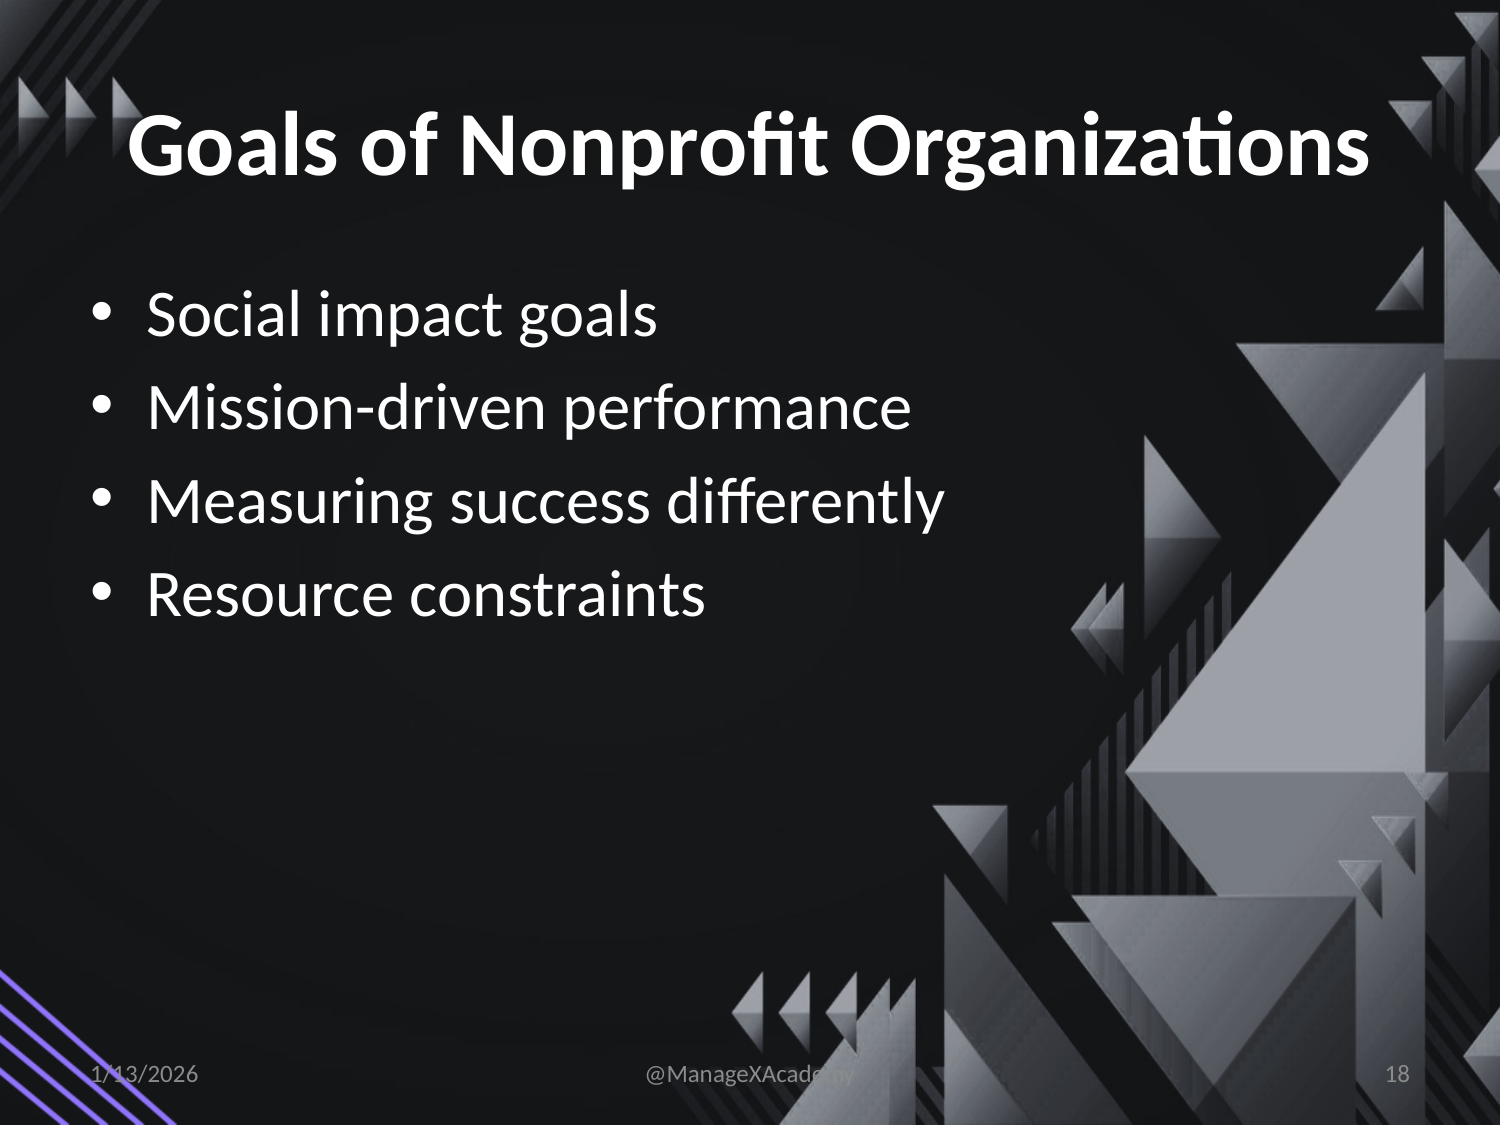

# Goals of Nonprofit Organizations
Social impact goals
Mission-driven performance
Measuring success differently
Resource constraints

1/13/2026
@ManageXAcademy
18